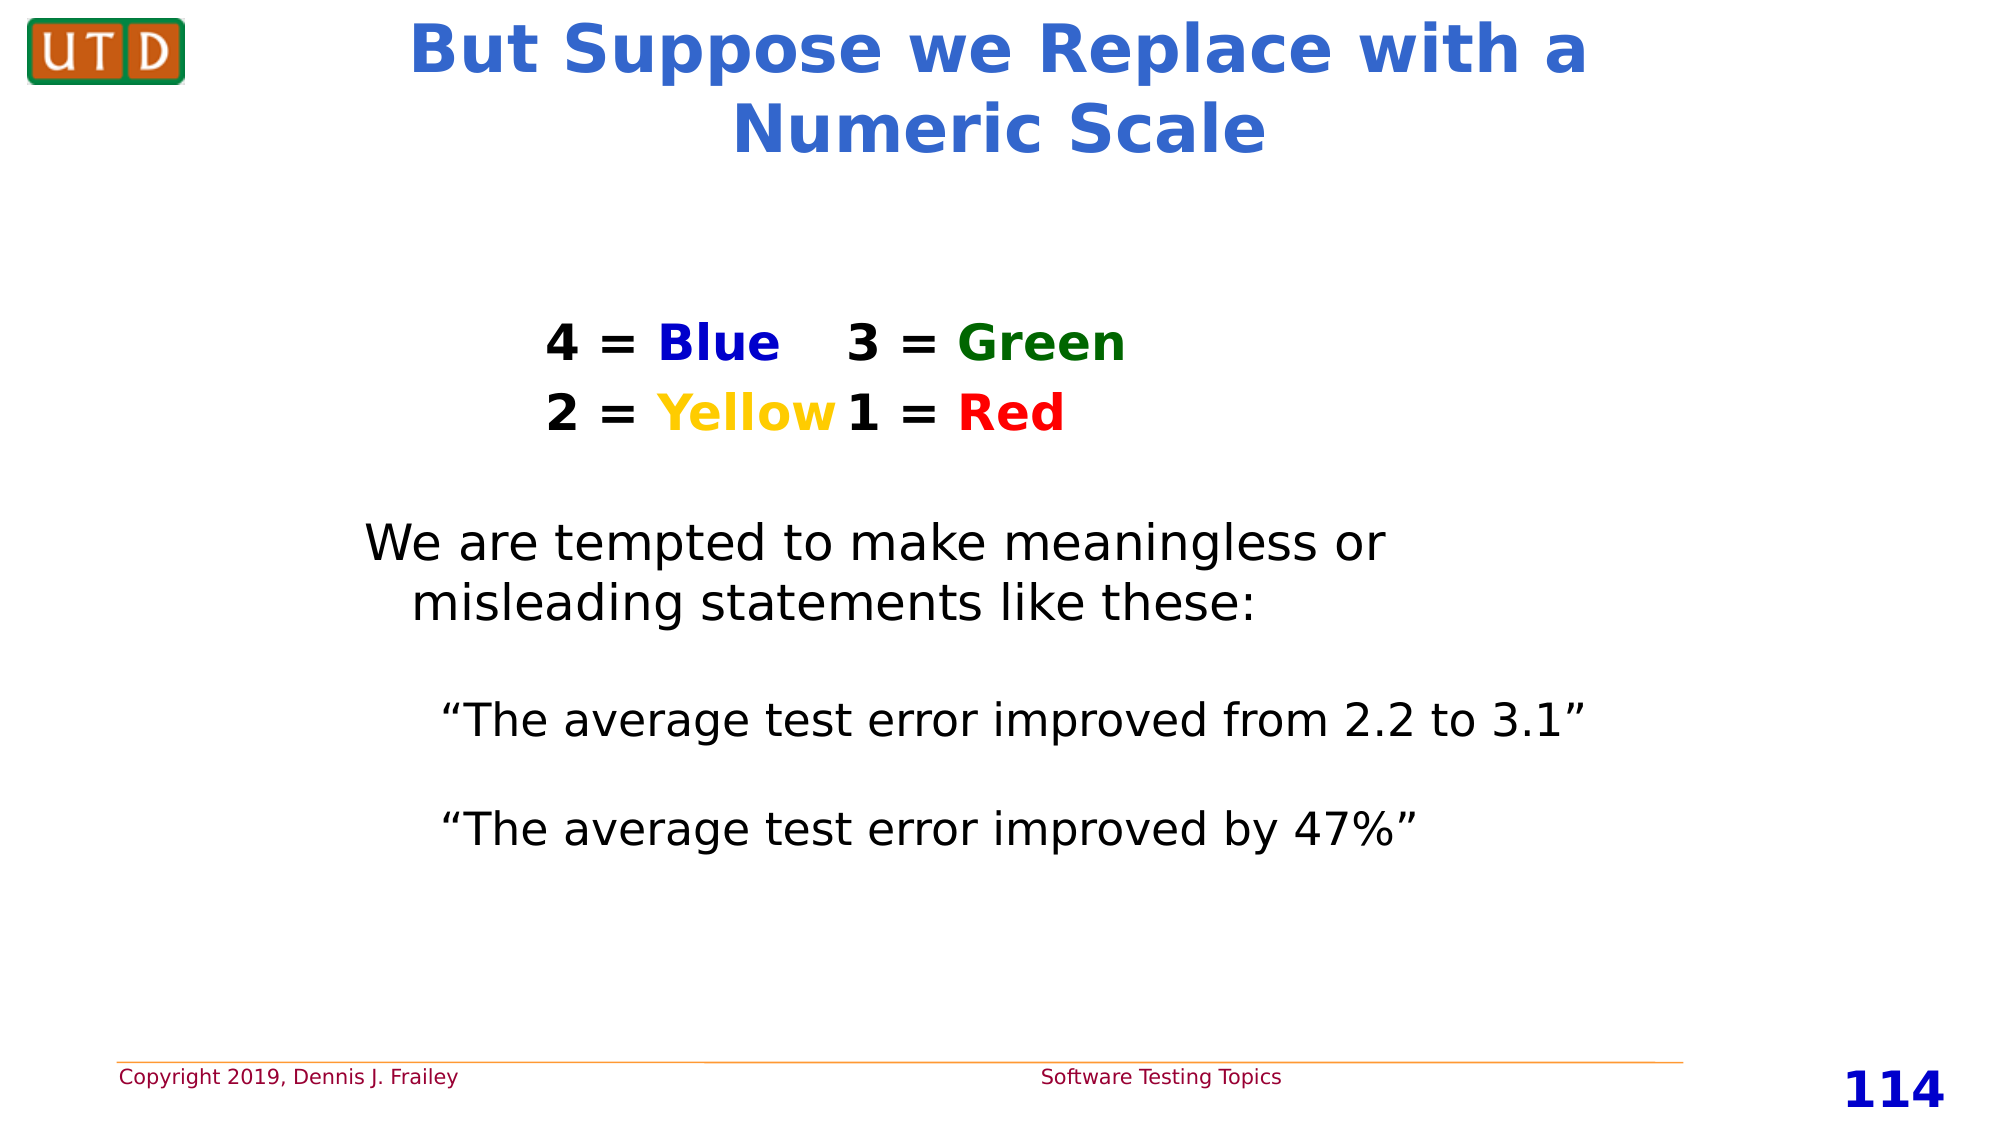

# But Suppose we Replace with a Numeric Scale
4 = Blue	3 = Green
2 = Yellow	1 = Red

We are tempted to make meaningless or misleading statements like these:

“The average test error improved from 2.2 to 3.1”

“The average test error improved by 47%”